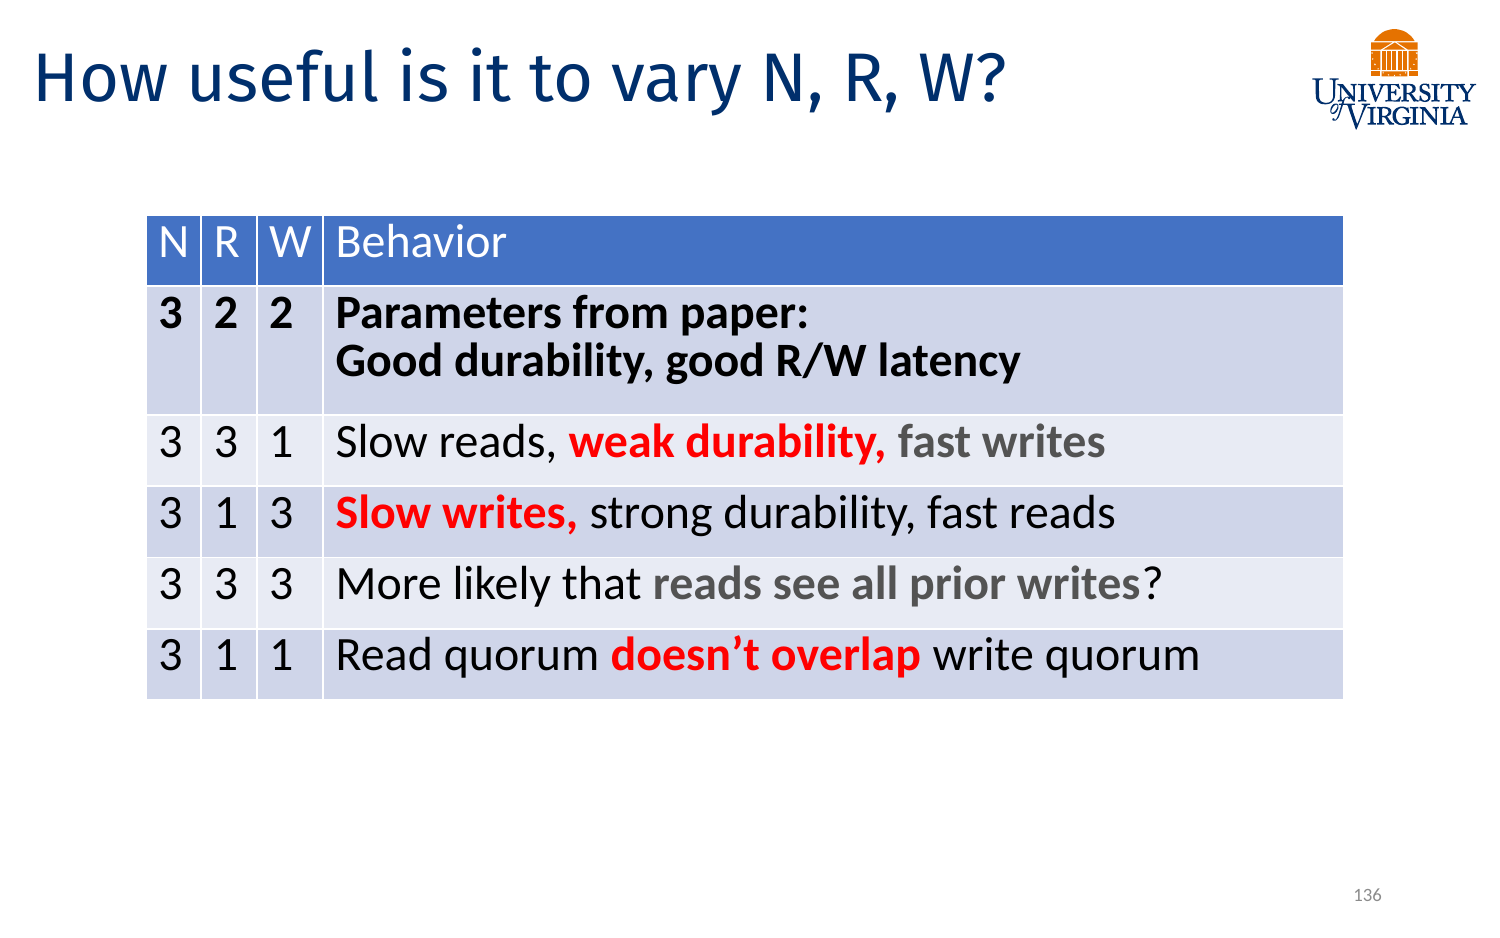

# How useful is it to vary N, R, W?
| N | R | W | Behavior |
| --- | --- | --- | --- |
| 3 | 2 | 2 | Parameters from paper: Good durability, good R/W latency |
| 3 | 3 | 1 | Slow reads, weak durability, fast writes |
| 3 | 1 | 3 | Slow writes, strong durability, fast reads |
| 3 | 3 | 3 | More likely that reads see all prior writes? |
| 3 | 1 | 1 | Read quorum doesn’t overlap write quorum |
136